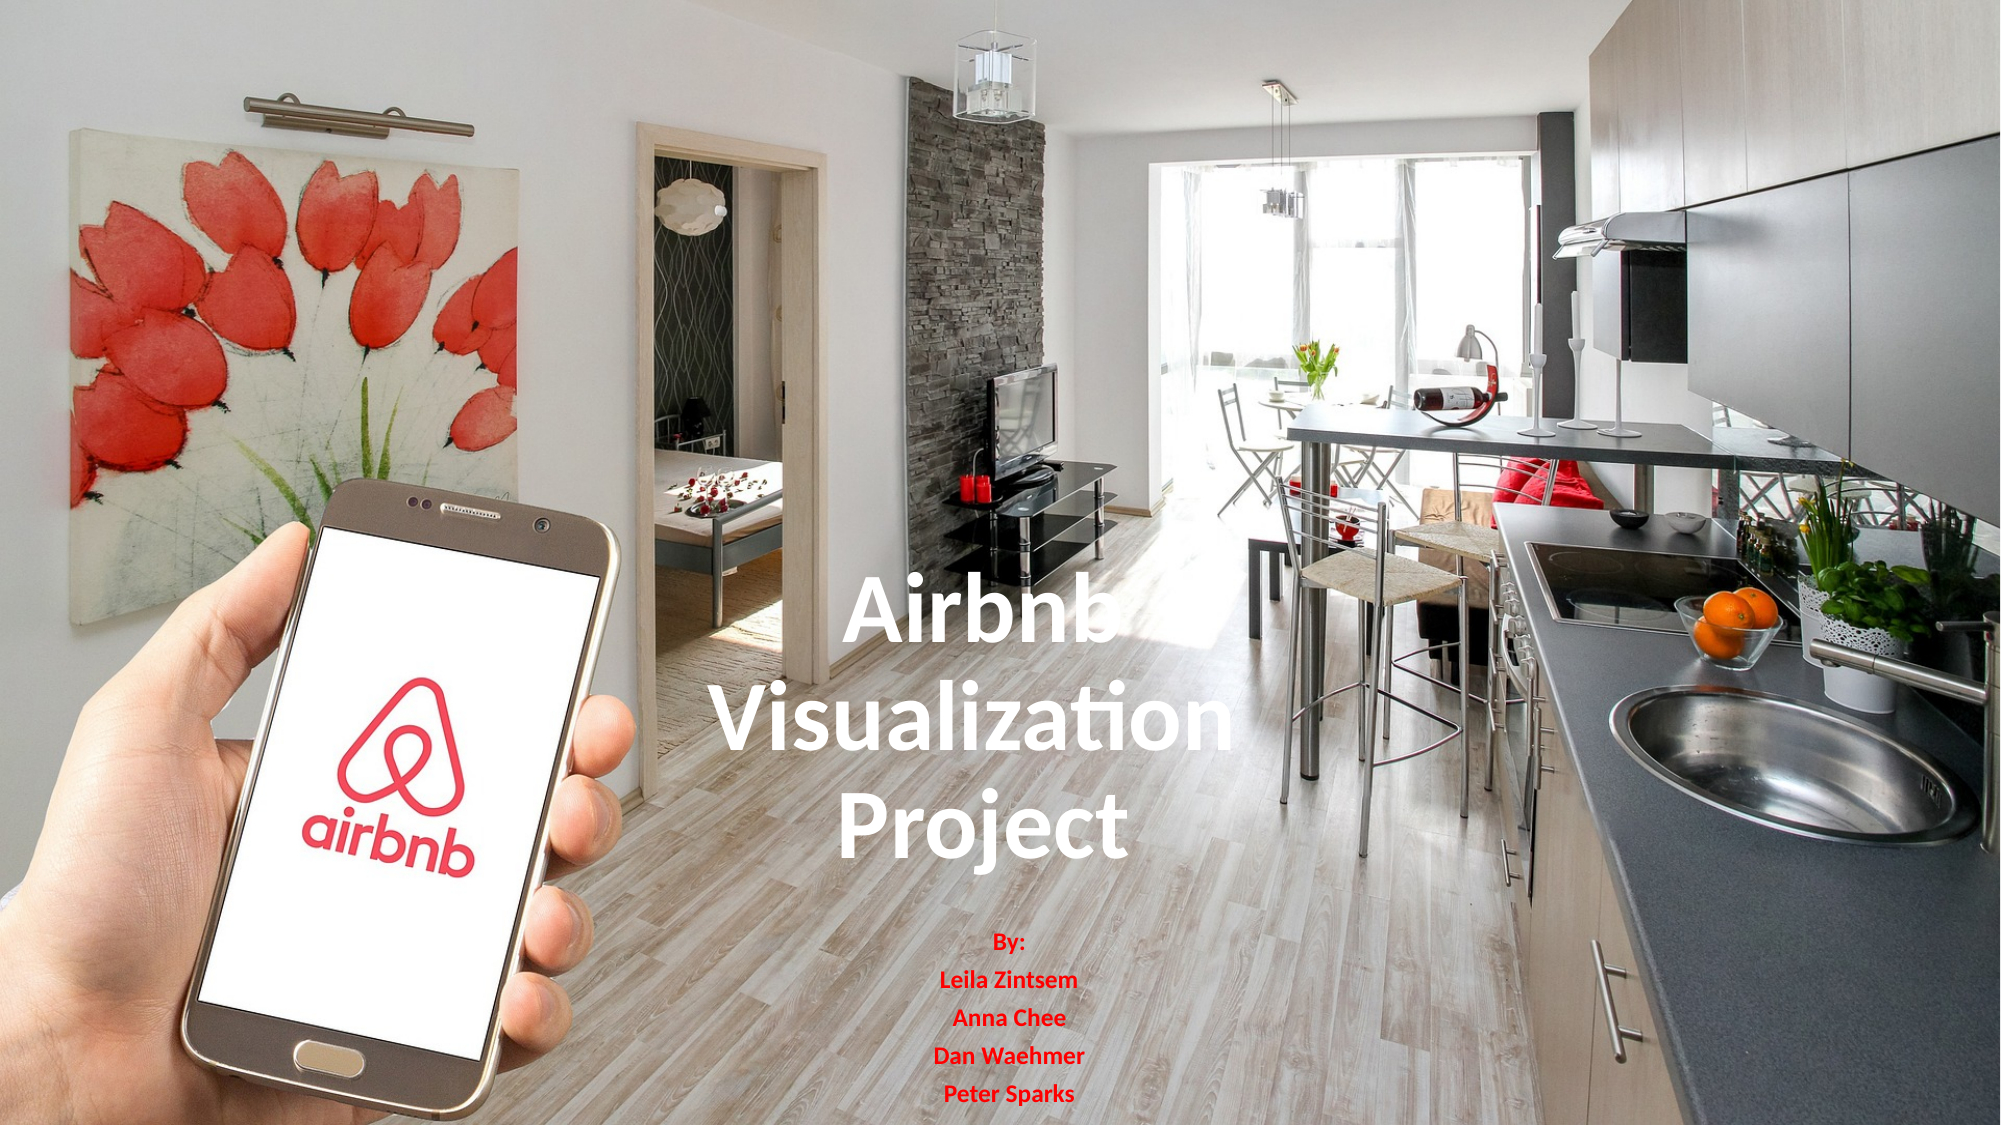

# Airbnb Visualization Project

By:
Leila Zintsem
Anna Chee
Dan Waehmer
Peter Sparks